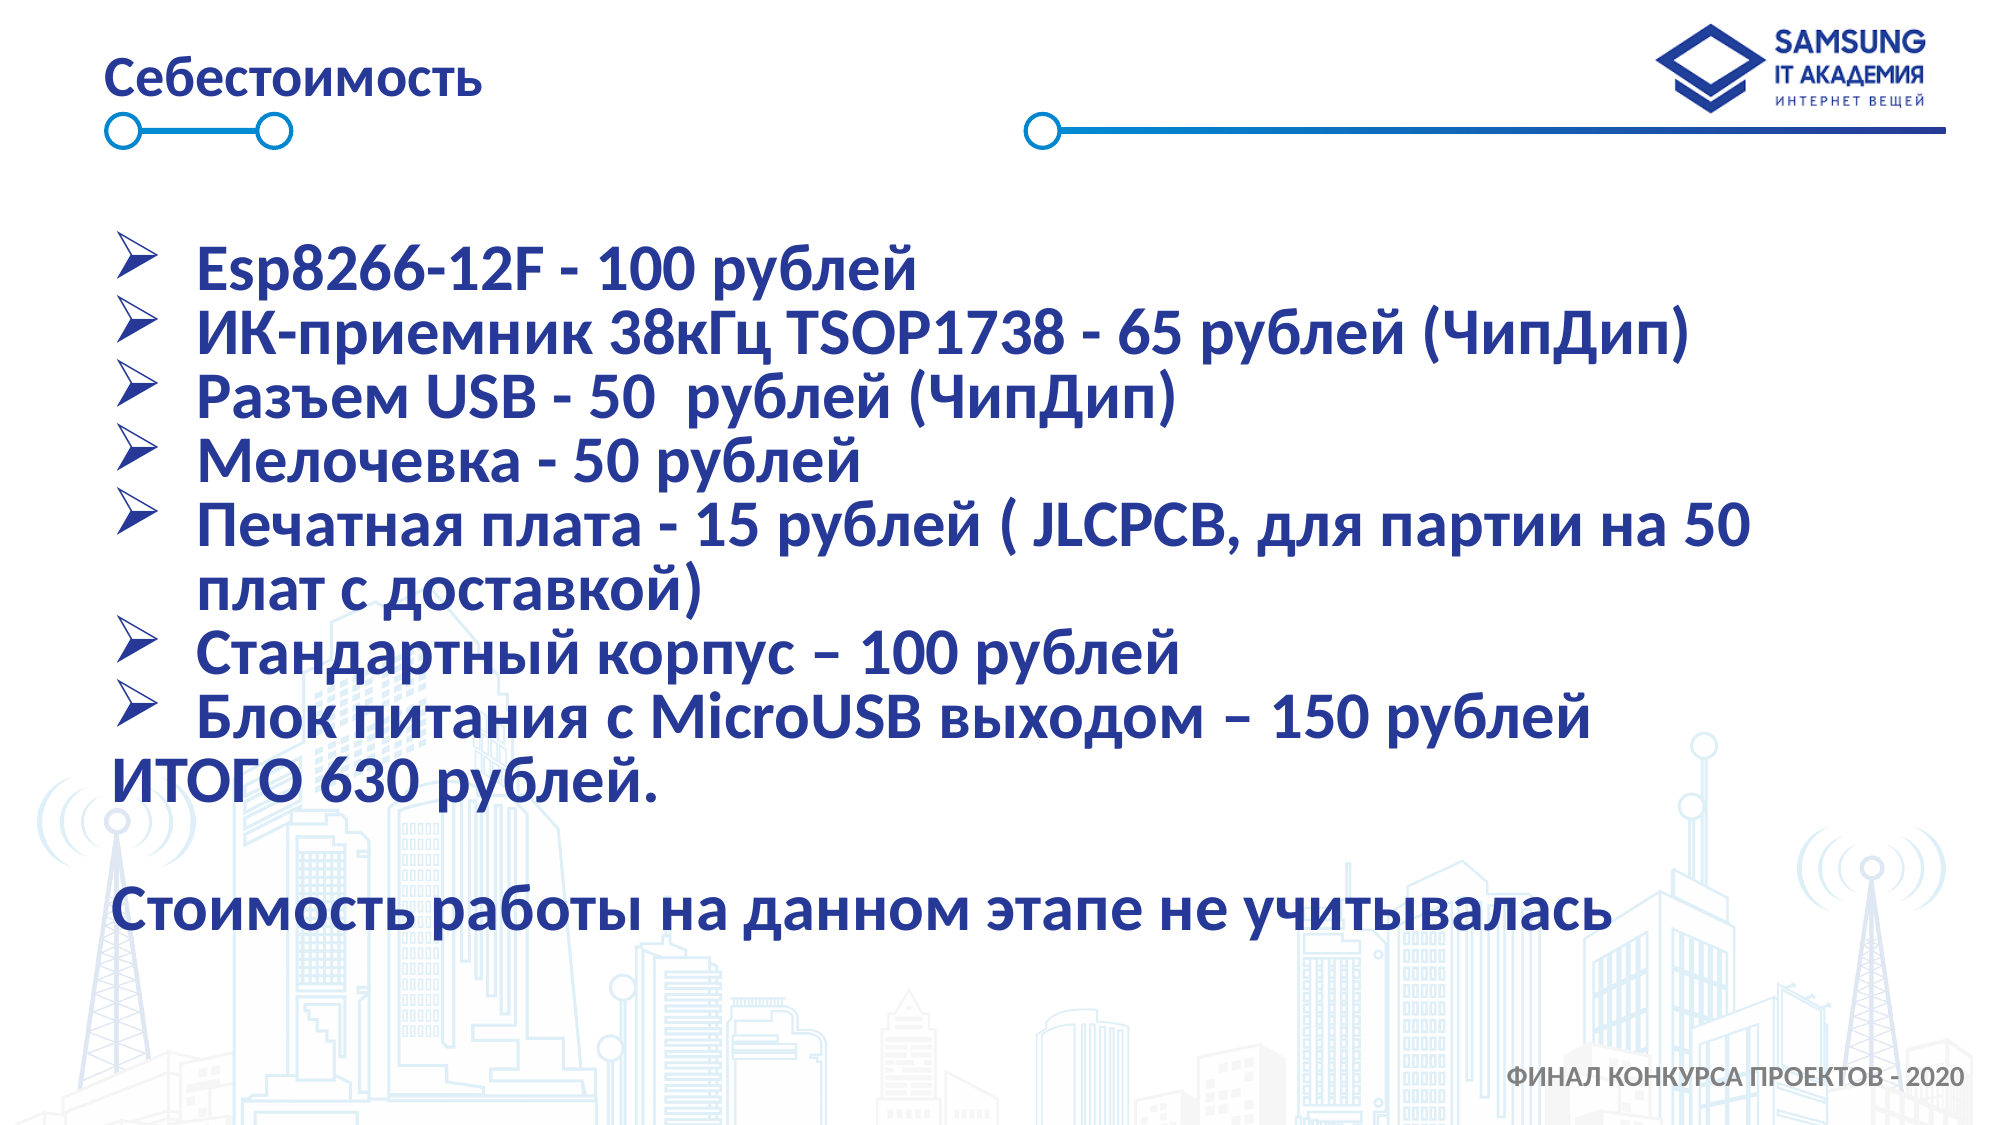

# Себестоимость
Esp8266-12F - 100 рублей
ИК-приемник 38кГц TSOP1738 - 65 рублей (ЧипДип)
Разъем USB - 50  рублей (ЧипДип)
Мелочевка - 50 рублей
Печатная плата - 15 рублей ( JLCPCB, для партии на 50 плат с доставкой)
Стандартный корпус – 100 рублей
Блок питания c MicroUSB выходом – 150 рублей
ИТОГО 630 рублей.
Стоимость работы на данном этапе не учитывалась